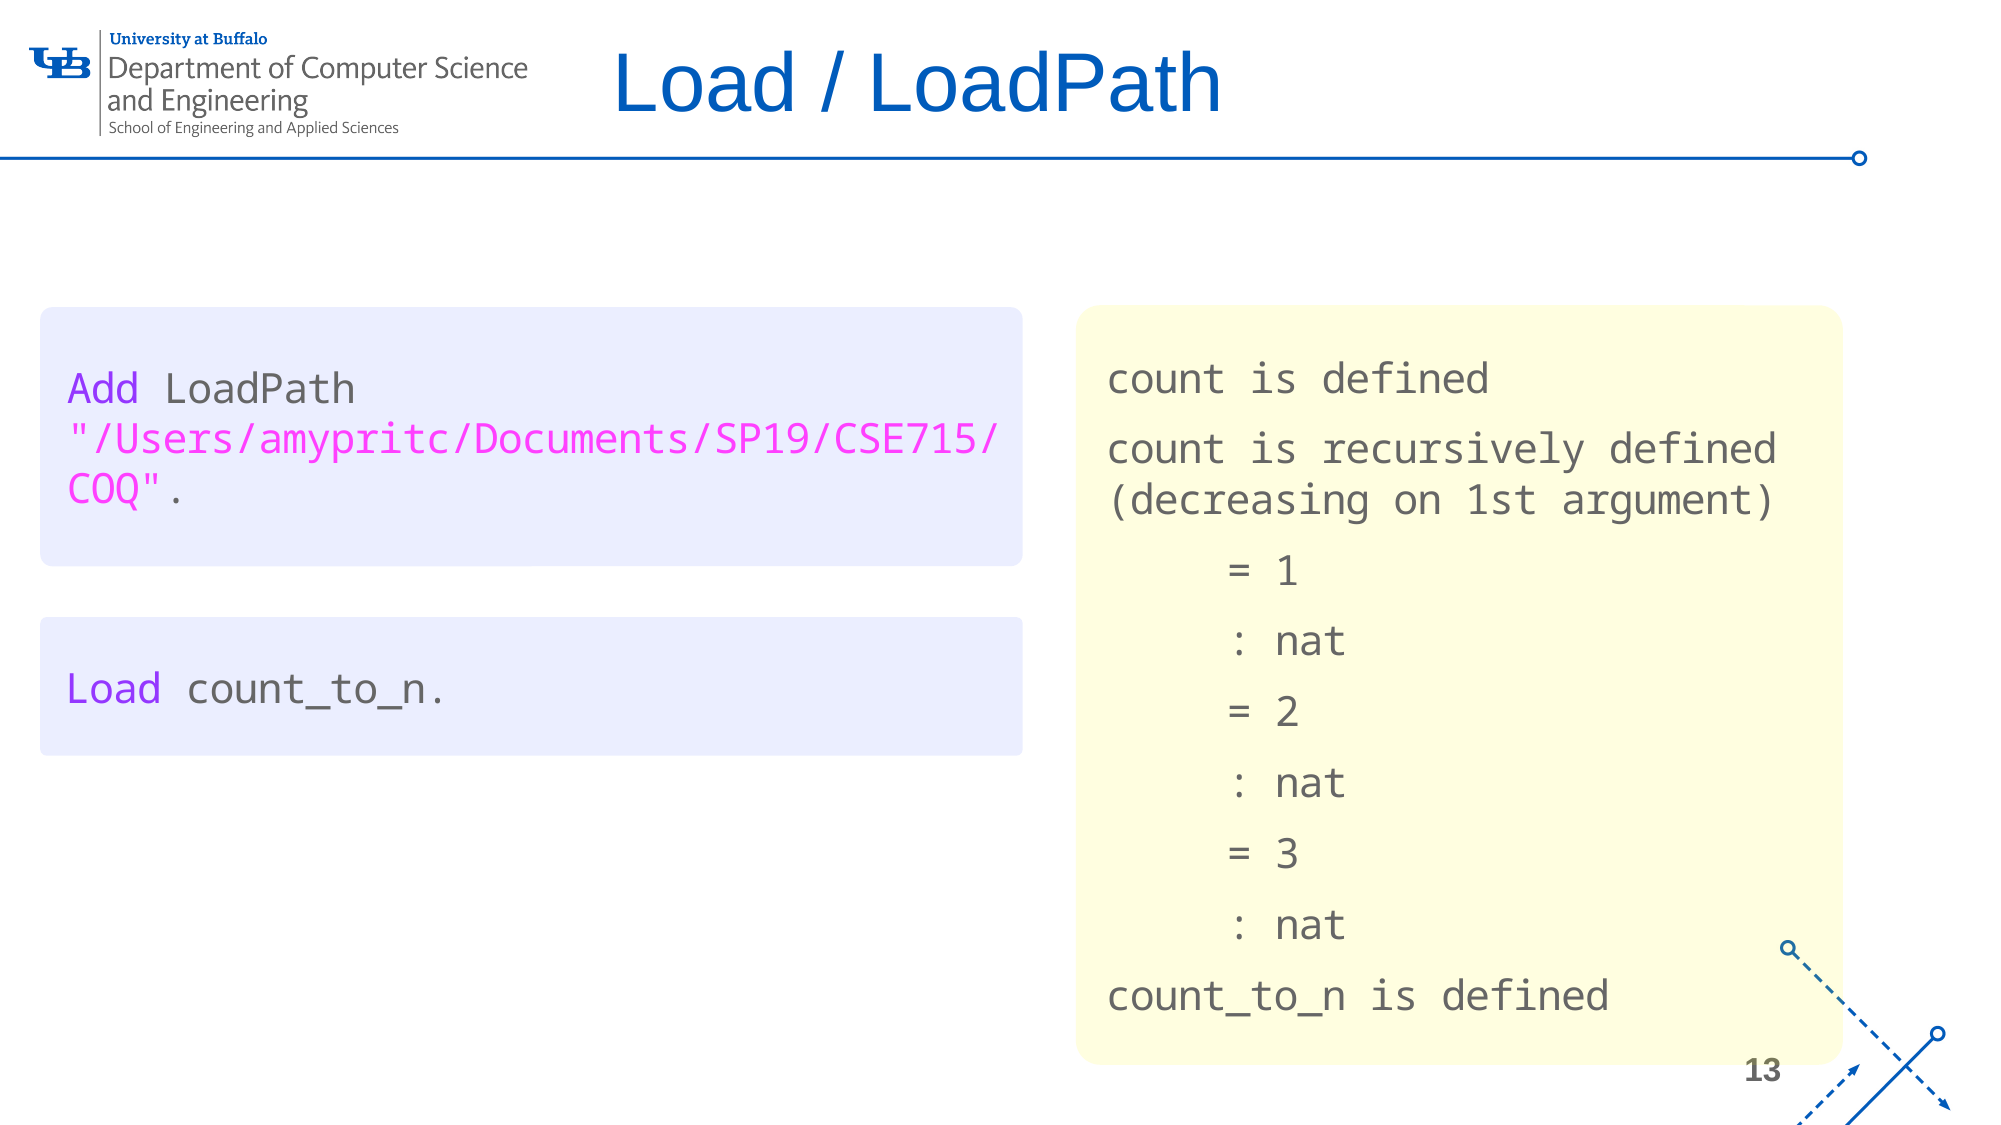

Load / LoadPath
count is defined
count is recursively defined (decreasing on 1st argument)
     = 1
     : nat
     = 2
     : nat
     = 3
     : nat
count_to_n is defined
Add LoadPath  "/Users/amypritc/Documents/SP19/CSE715/COQ".
Load count_to_n.